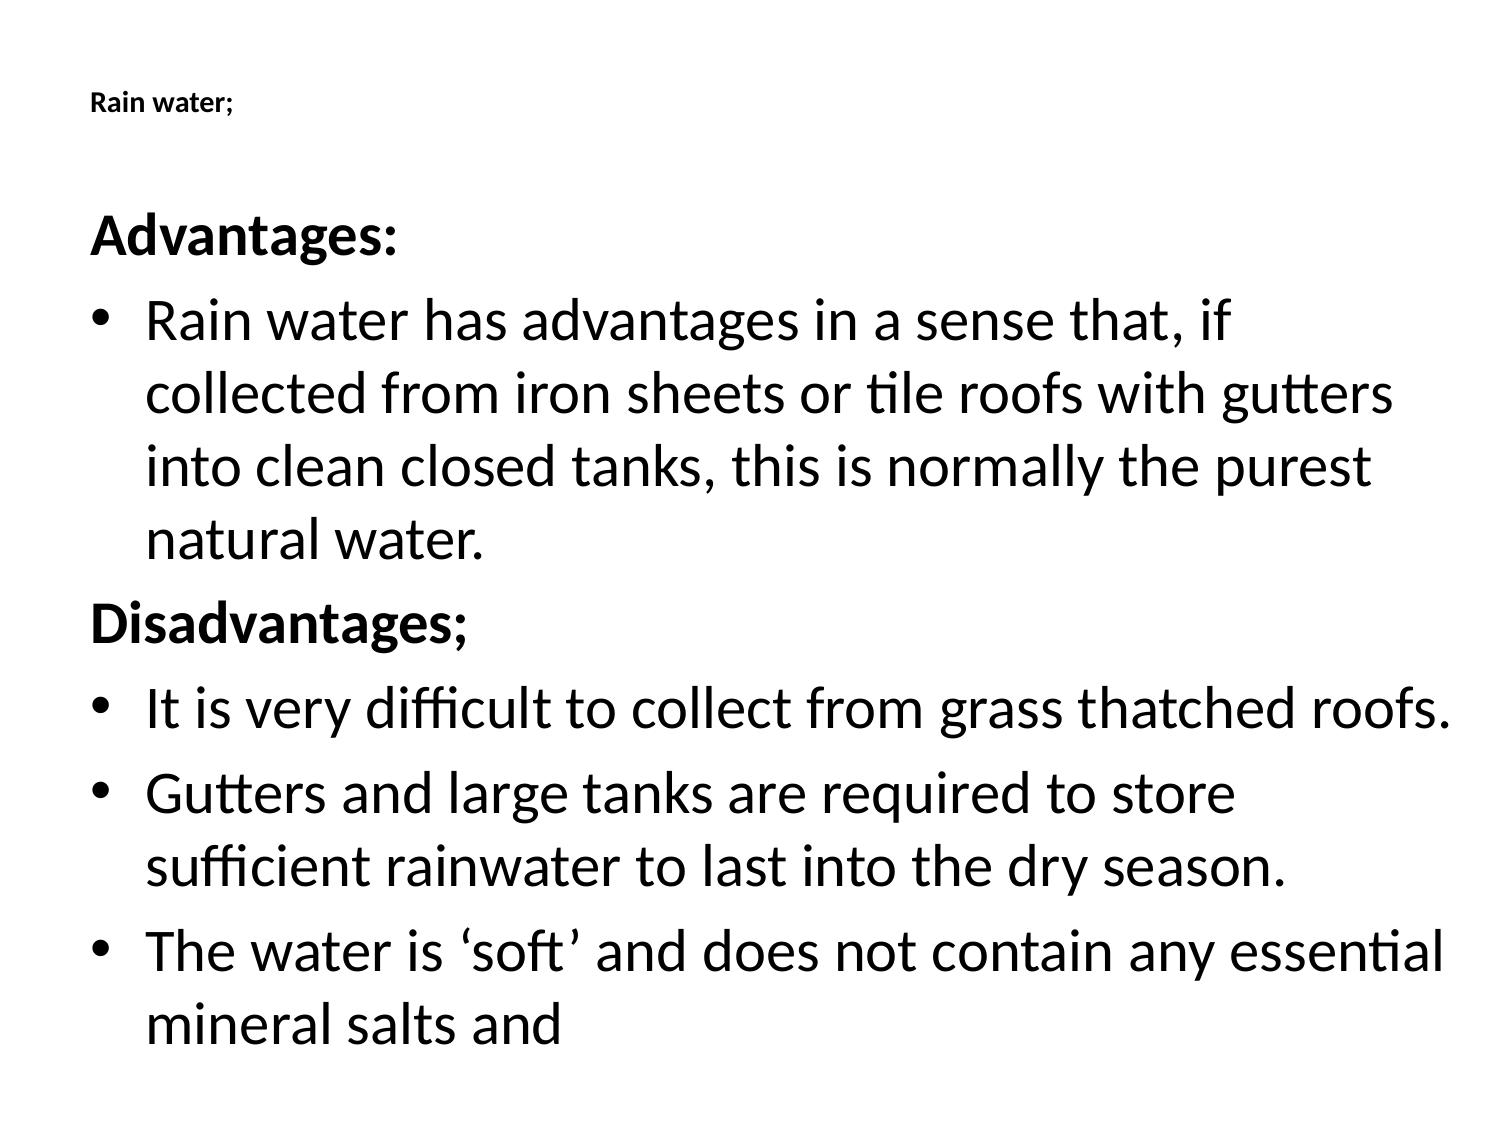

# Rain water;
Advantages:
Rain water has advantages in a sense that, if collected from iron sheets or tile roofs with gutters into clean closed tanks, this is normally the purest natural water.
Disadvantages;
It is very difficult to collect from grass thatched roofs.
Gutters and large tanks are required to store sufficient rainwater to last into the dry season.
The water is ‘soft’ and does not contain any essential mineral salts and